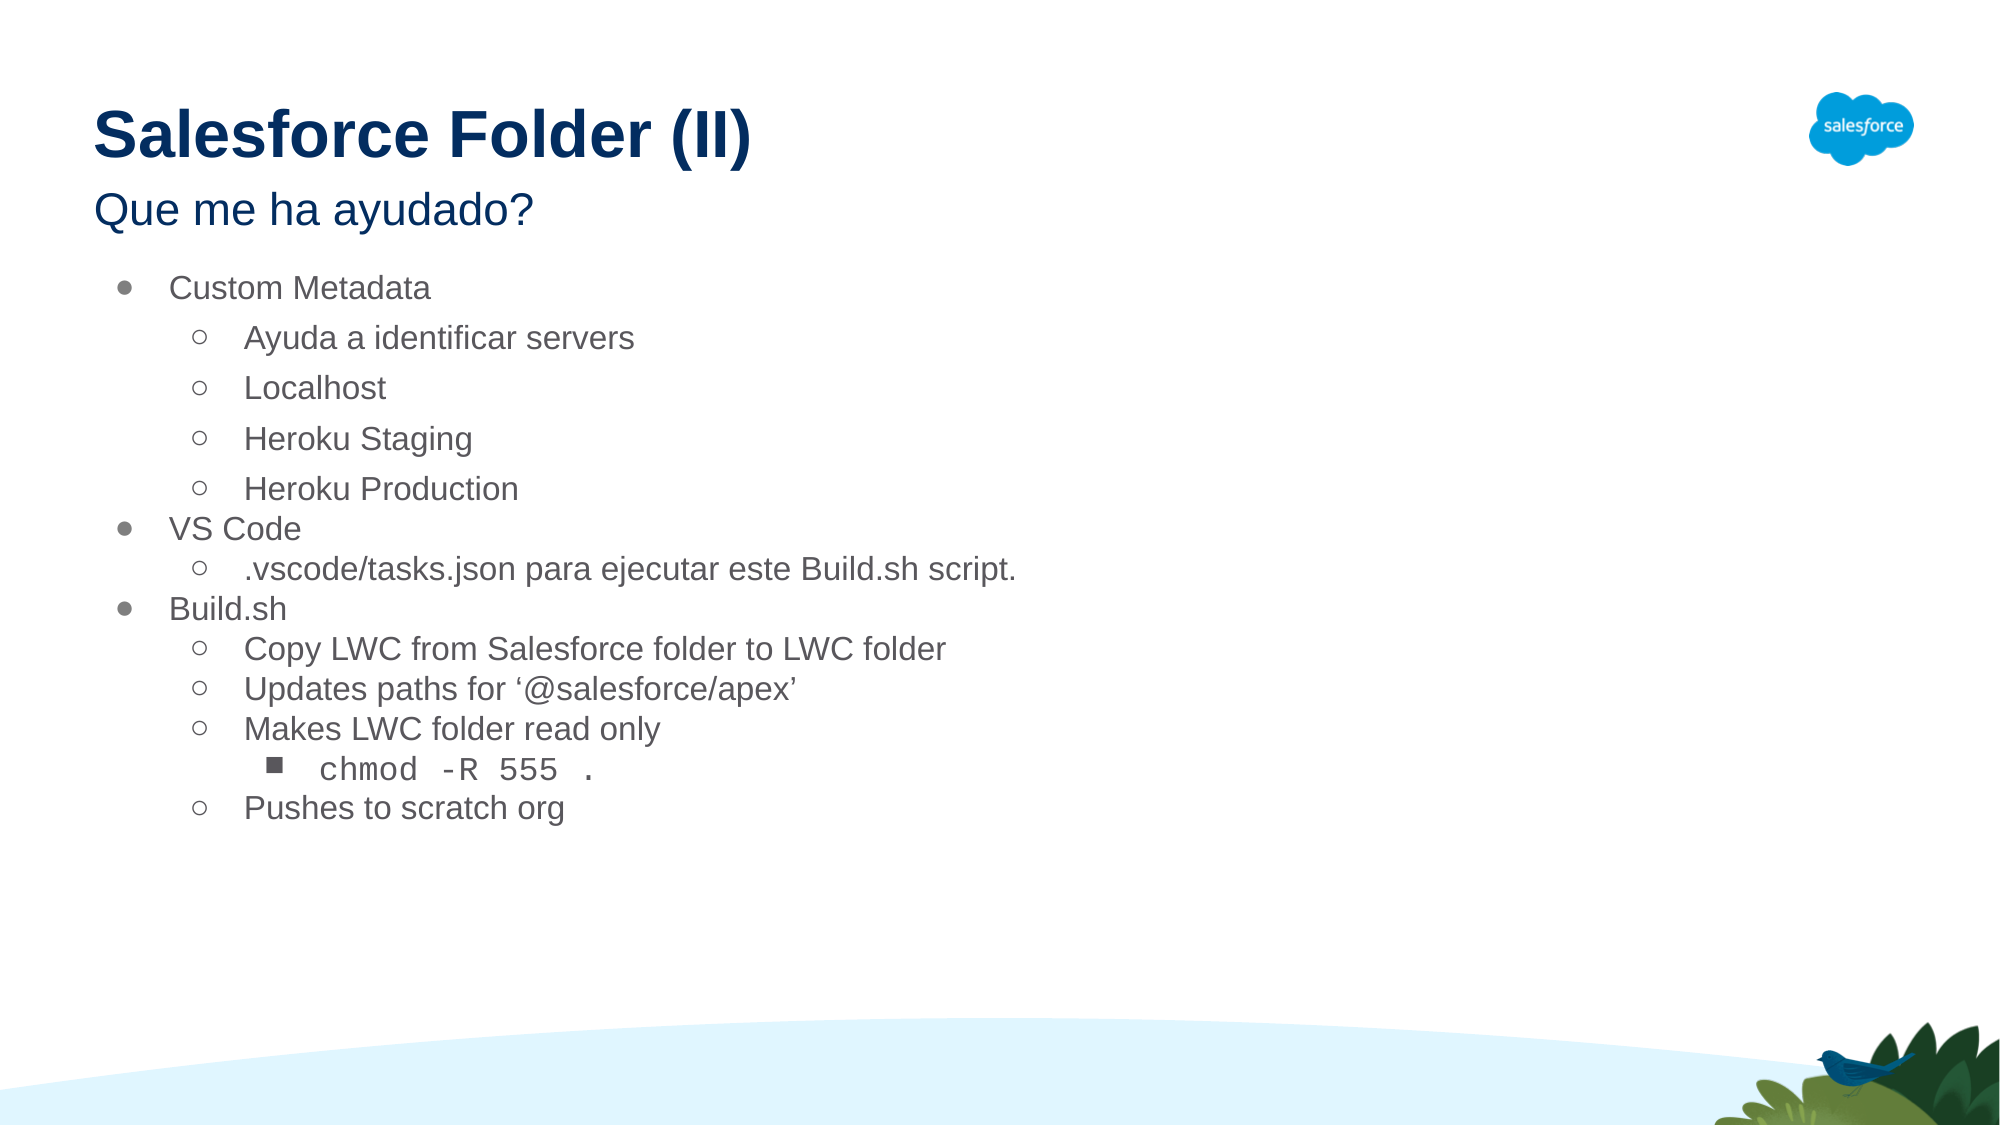

# Salesforce Folder (II)
Que me ha ayudado?
Custom Metadata
Ayuda a identificar servers
Localhost
Heroku Staging
Heroku Production
VS Code
.vscode/tasks.json para ejecutar este Build.sh script.
Build.sh
Copy LWC from Salesforce folder to LWC folder
Updates paths for ‘@salesforce/apex’
Makes LWC folder read only
chmod -R 555 .
Pushes to scratch org